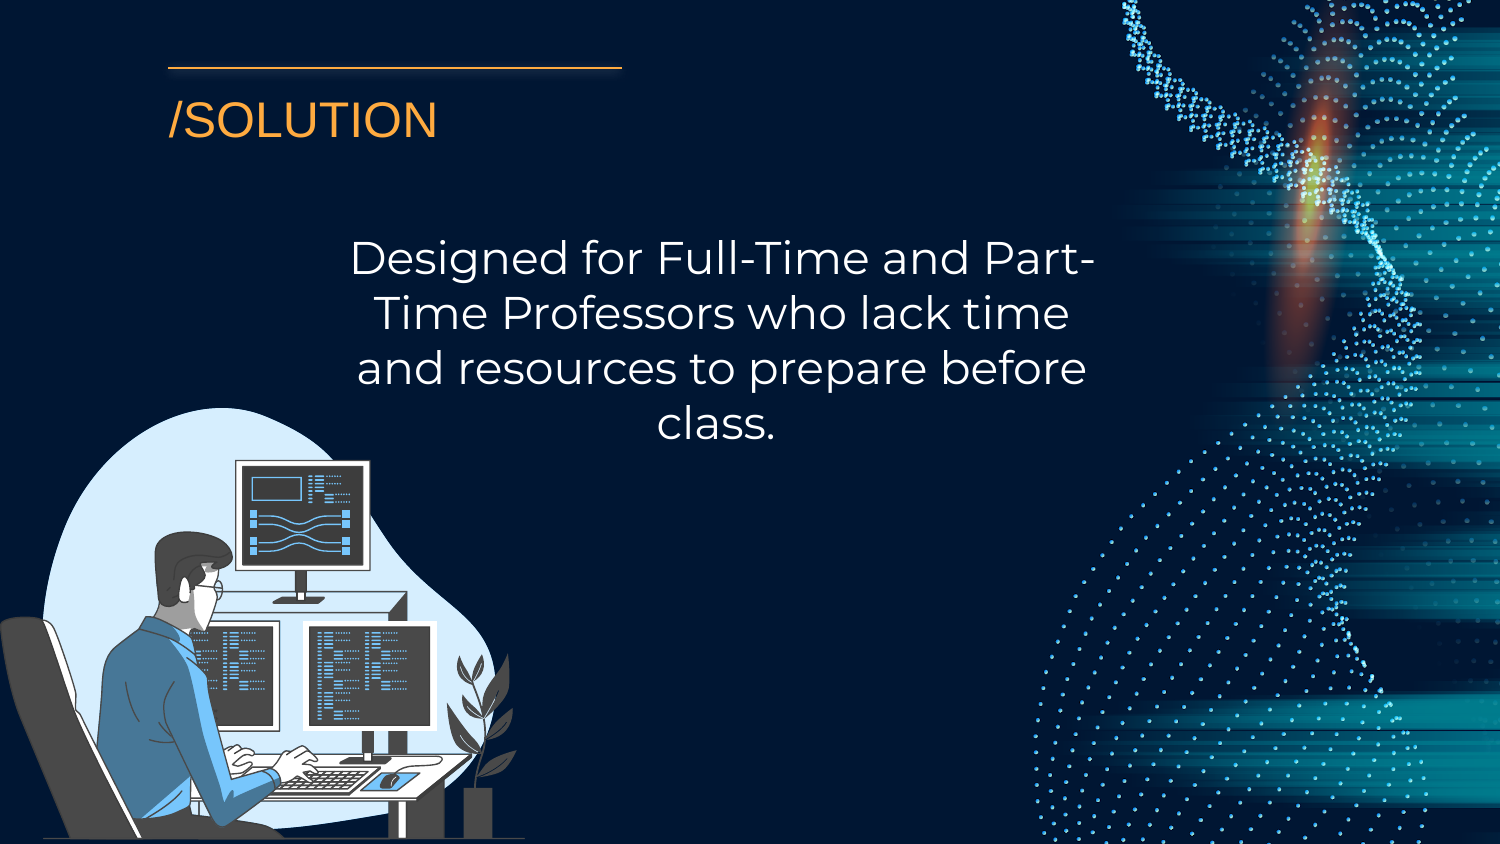

# /SOLUTION
Designed for Full-Time and Part-Time Professors who lack time and resources to prepare before class.